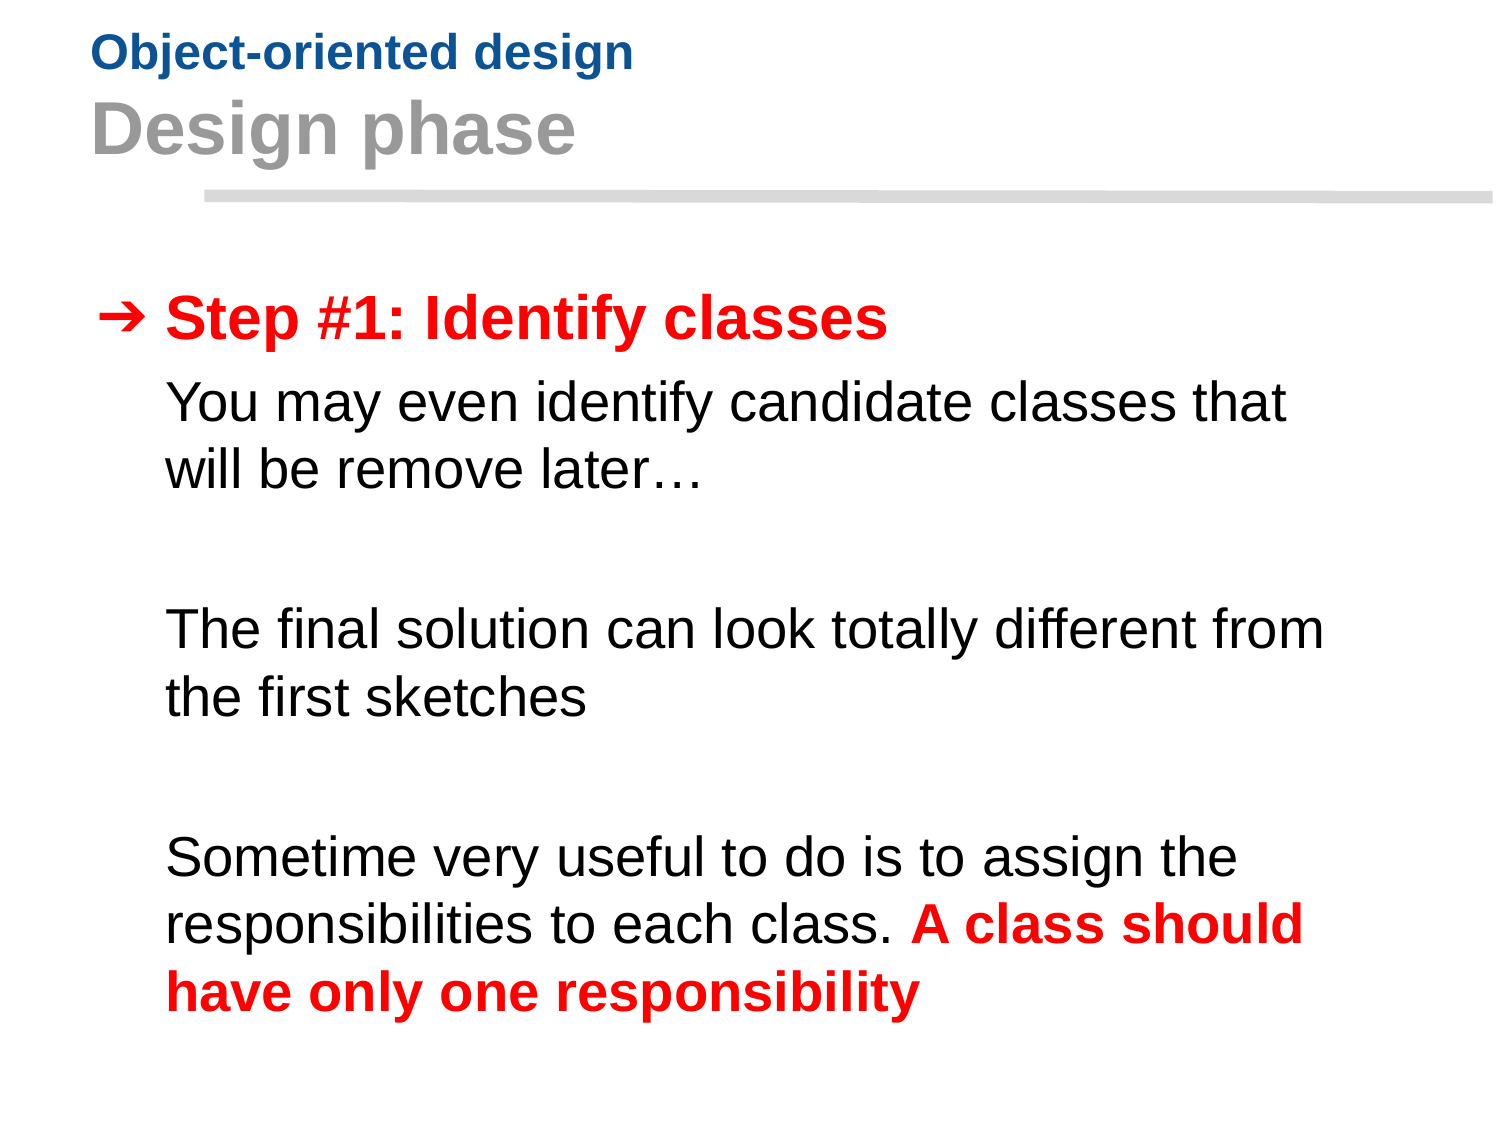

# Object-oriented design
Design phase
Step #1: Identify classes
You may even identify candidate classes that will be remove later…

The final solution can look totally different from the first sketches

Sometime very useful to do is to assign the responsibilities to each class. A class should have only one responsibility